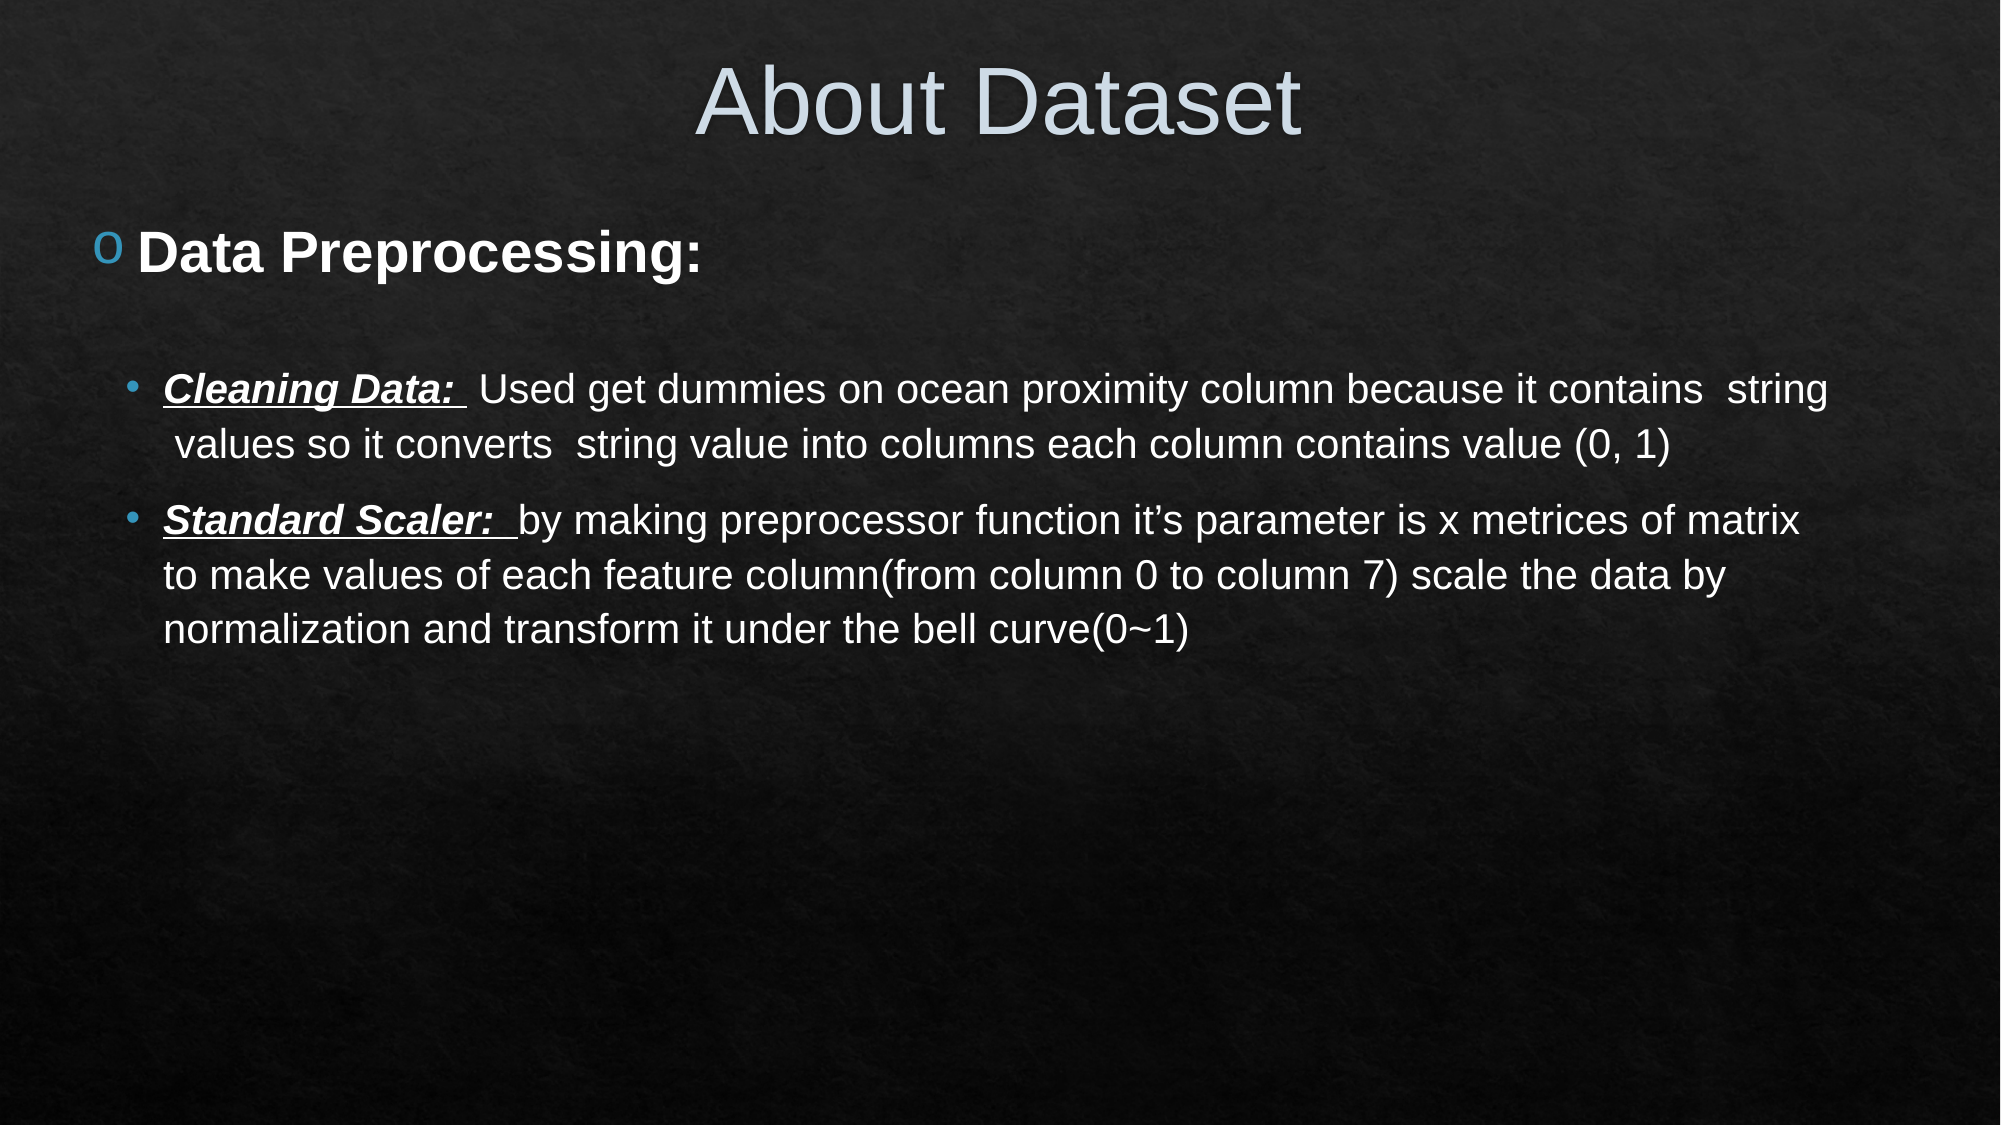

# About Dataset
Data Preprocessing:
Cleaning Data:  Used get dummies on ocean proximity column because it contains  string  values so it converts  string value into columns each column contains value (0, 1)
Standard Scaler:  by making preprocessor function it’s parameter is x metrices of matrix to make values of each feature column(from column 0 to column 7) scale the data by normalization and transform it under the bell curve(0~1)